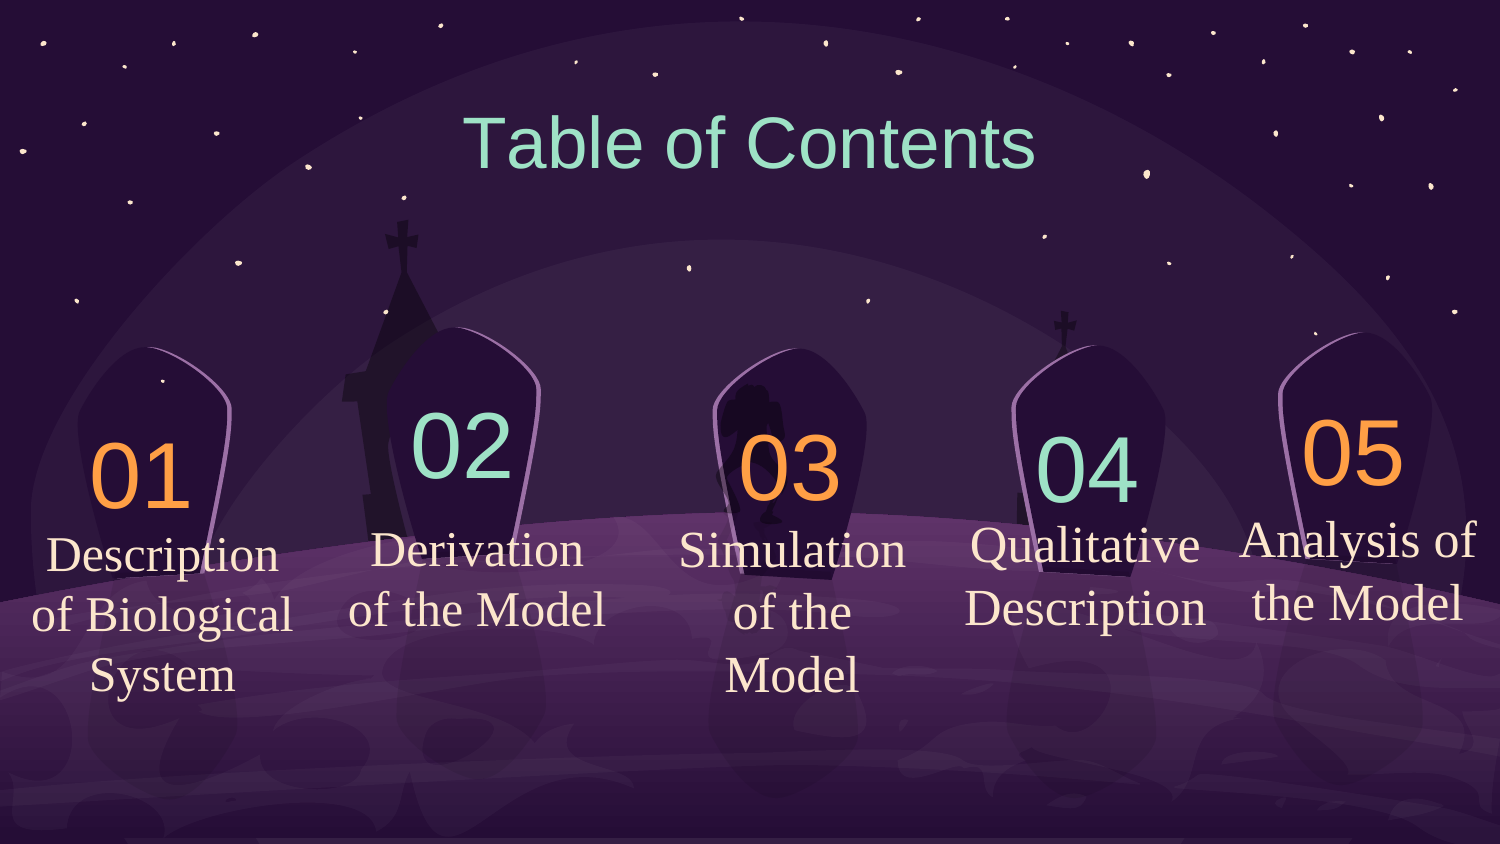

# Table of Contents

02
05
03
04
01
Analysis of the Model
Qualitative Description
Derivation of the Model
Description of Biological System
Simulation of the Model